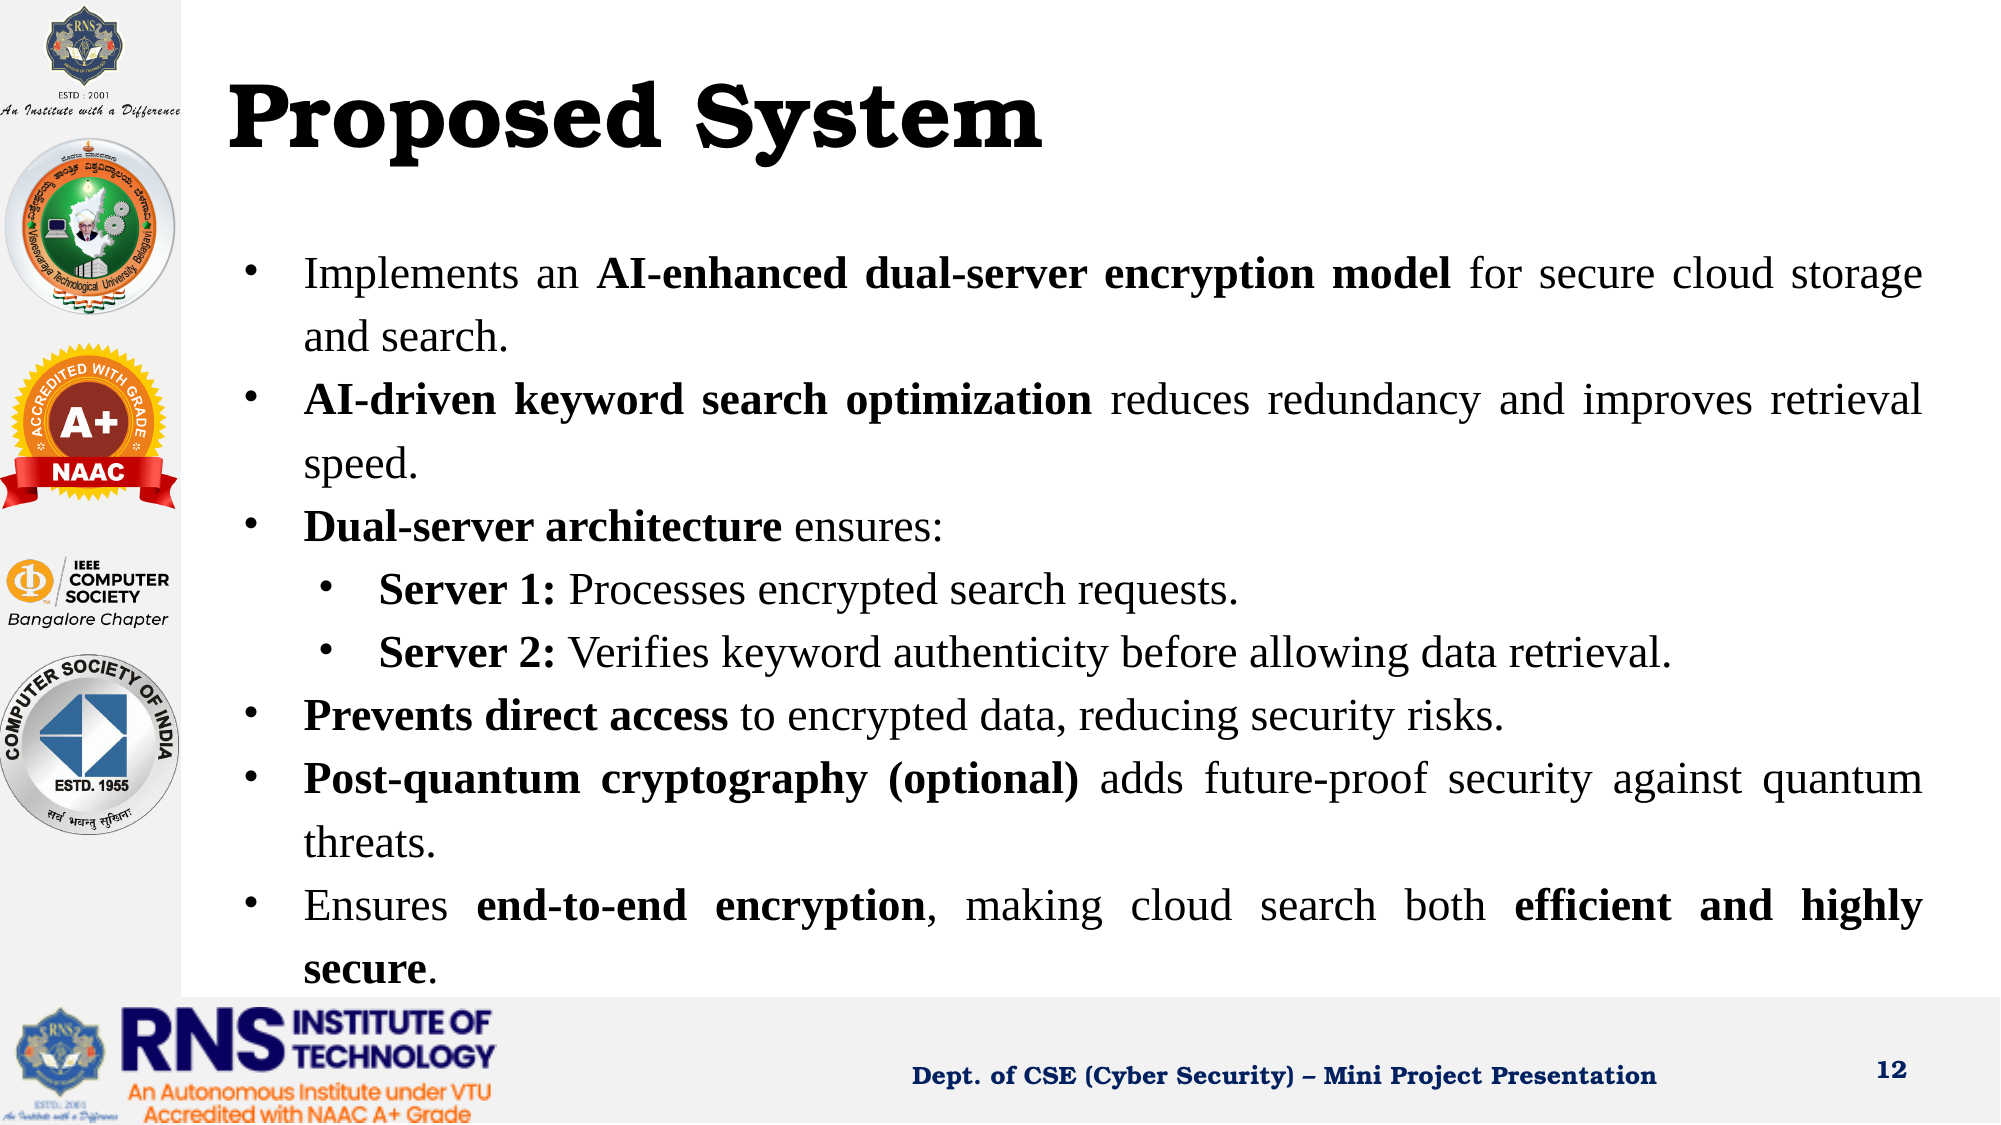

# Proposed System
Implements an AI-enhanced dual-server encryption model for secure cloud storage and search.
AI-driven keyword search optimization reduces redundancy and improves retrieval speed.
Dual-server architecture ensures:
Server 1: Processes encrypted search requests.
Server 2: Verifies keyword authenticity before allowing data retrieval.
Prevents direct access to encrypted data, reducing security risks.
Post-quantum cryptography (optional) adds future-proof security against quantum threats.
Ensures end-to-end encryption, making cloud search both efficient and highly secure.
12
Dept. of CSE (Cyber Security) – Mini Project Presentation